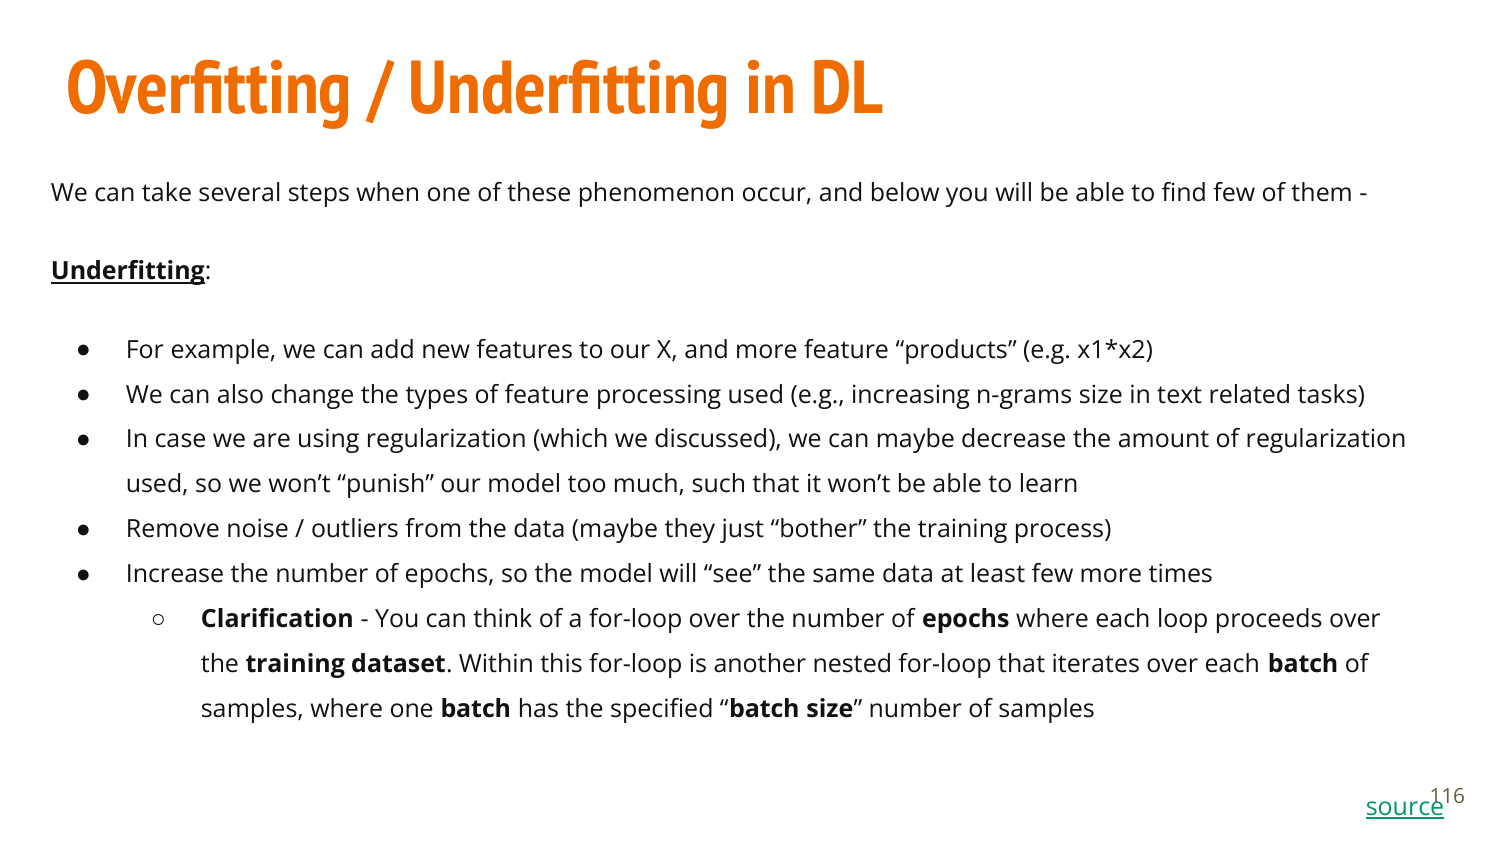

# Overfitting / Underfitting in DL
We can take several steps when one of these phenomenon occur, and below you will be able to find few of them -
Underfitting:
For example, we can add new features to our X, and more feature “products” (e.g. x1*x2)
We can also change the types of feature processing used (e.g., increasing n-grams size in text related tasks)
In case we are using regularization (which we discussed), we can maybe decrease the amount of regularization used, so we won’t “punish” our model too much, such that it won’t be able to learn
Remove noise / outliers from the data (maybe they just “bother” the training process)
Increase the number of epochs, so the model will “see” the same data at least few more times
Clarification - You can think of a for-loop over the number of epochs where each loop proceeds over the training dataset. Within this for-loop is another nested for-loop that iterates over each batch of samples, where one batch has the specified “batch size” number of samples

116
source